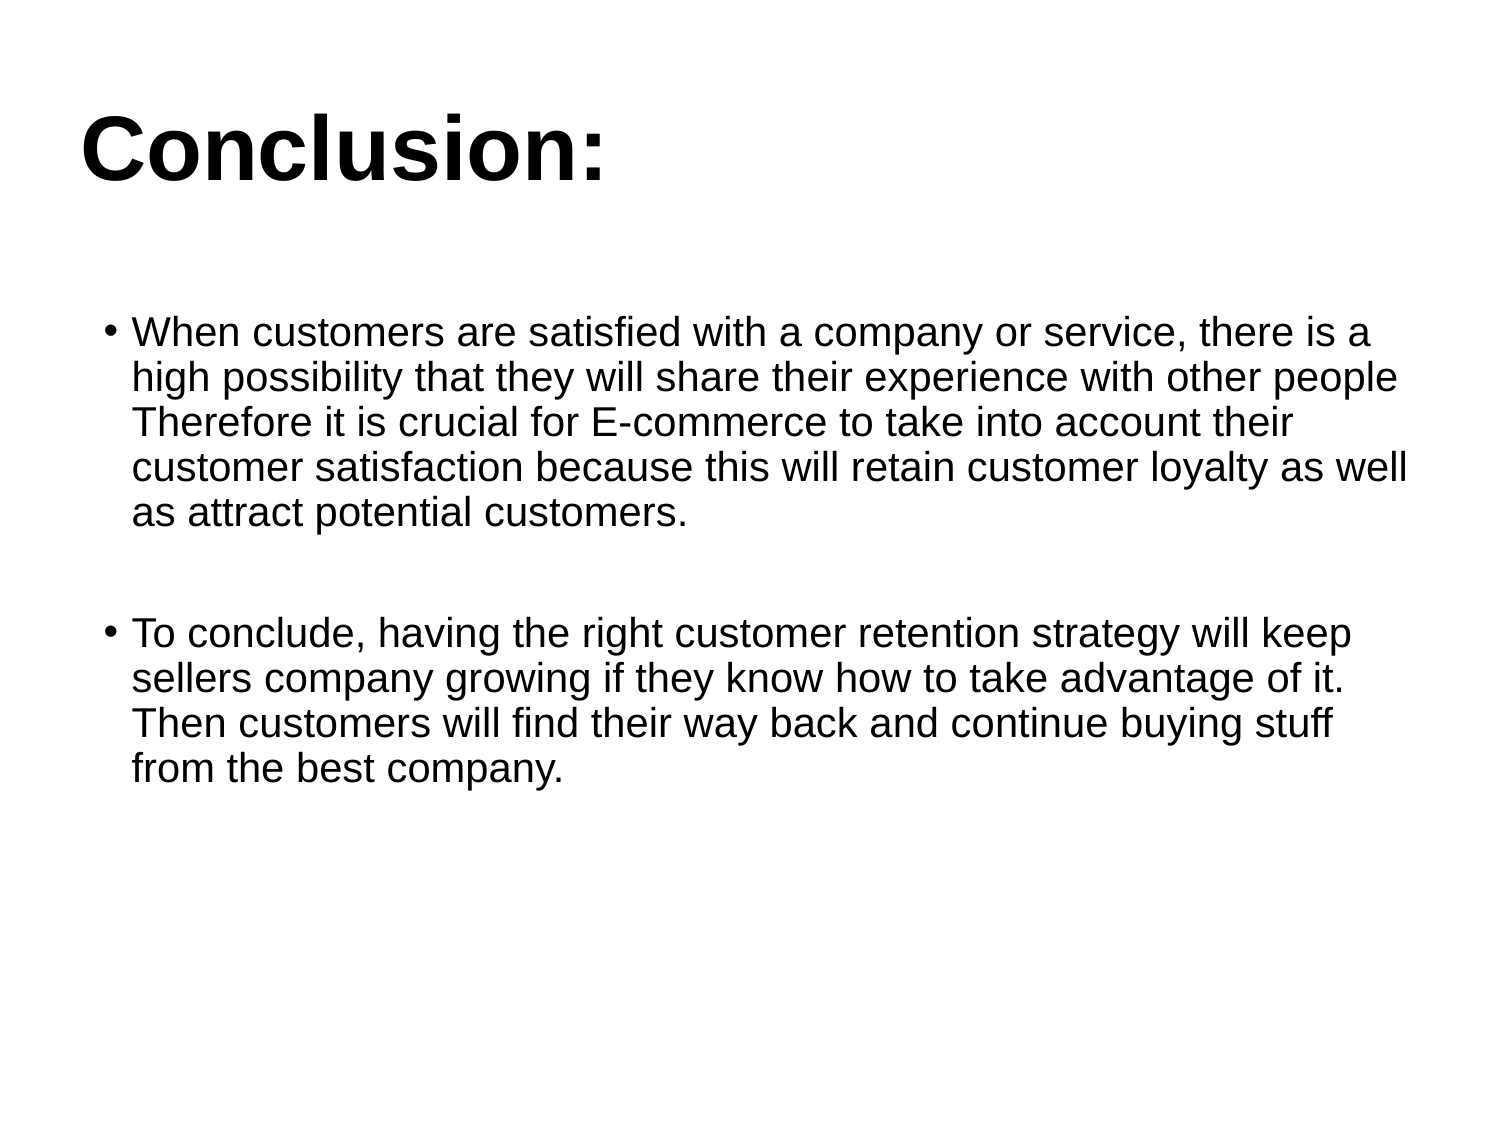

# Conclusion:
When customers are satisfied with a company or service, there is a high possibility that they will share their experience with other people Therefore it is crucial for E-commerce to take into account their customer satisfaction because this will retain customer loyalty as well as attract potential customers.

To conclude, having the right customer retention strategy will keep sellers company growing if they know how to take advantage of it. Then customers will find their way back and continue buying stuff from the best company.